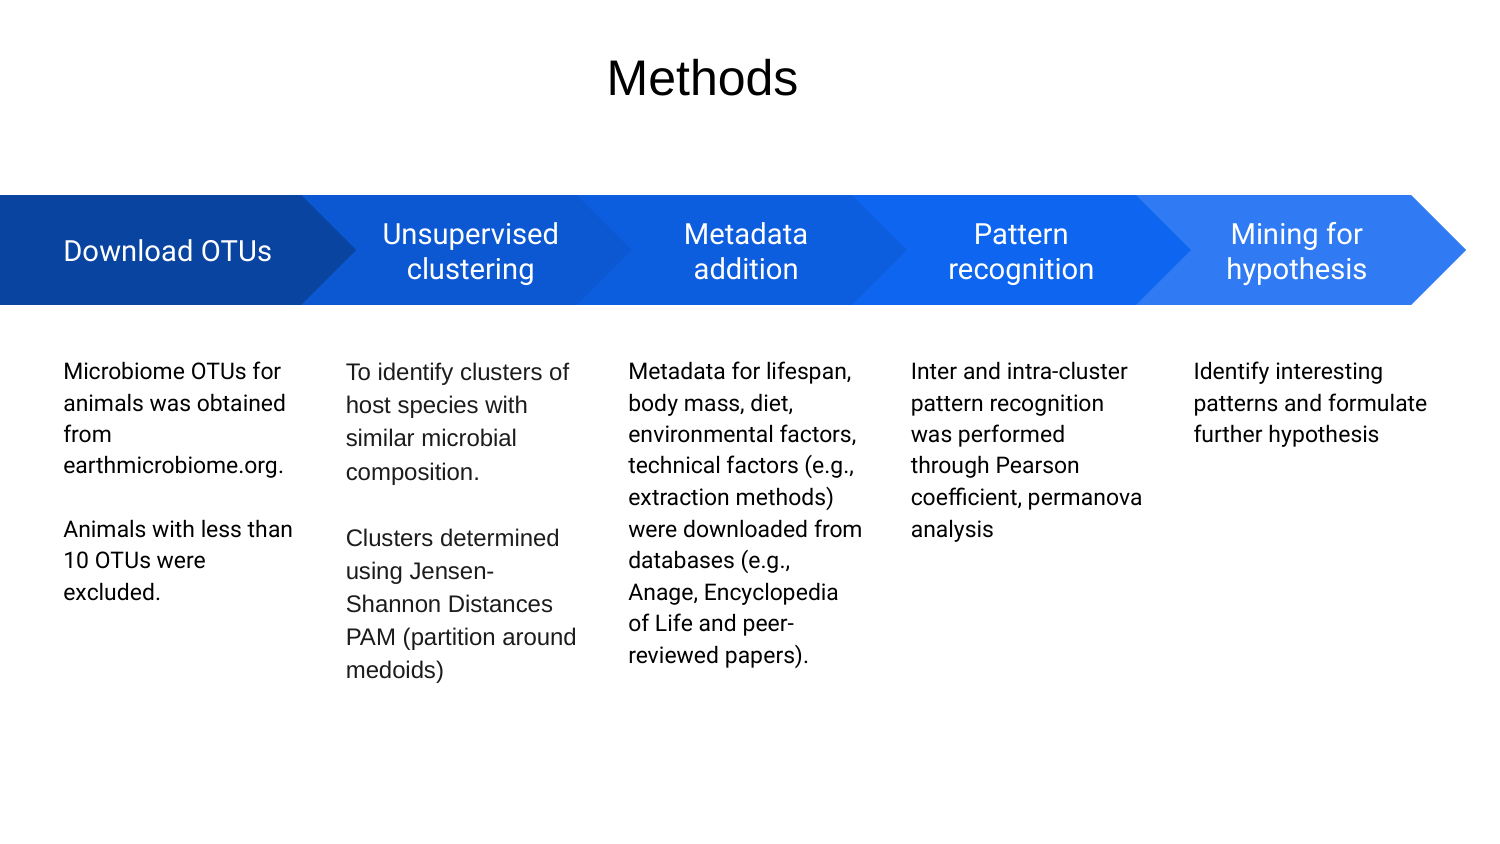

Methods
Unsupervised clustering
To identify clusters of host species with similar microbial composition.

Clusters determined using Jensen-Shannon Distances
PAM (partition around medoids)
Metadata addition
Metadata for lifespan, body mass, diet, environmental factors, technical factors (e.g., extraction methods)  were downloaded from databases (e.g., Anage, Encyclopedia of Life and peer-reviewed papers).
Pattern recognition
Inter and intra-cluster pattern recognition was performed through Pearson coefficient, permanova analysis
Mining for hypothesis
Identify interesting patterns and formulate further hypothesis
Download OTUs
Microbiome OTUs for animals was obtained from earthmicrobiome.org.

Animals with less than 10 OTUs were excluded.